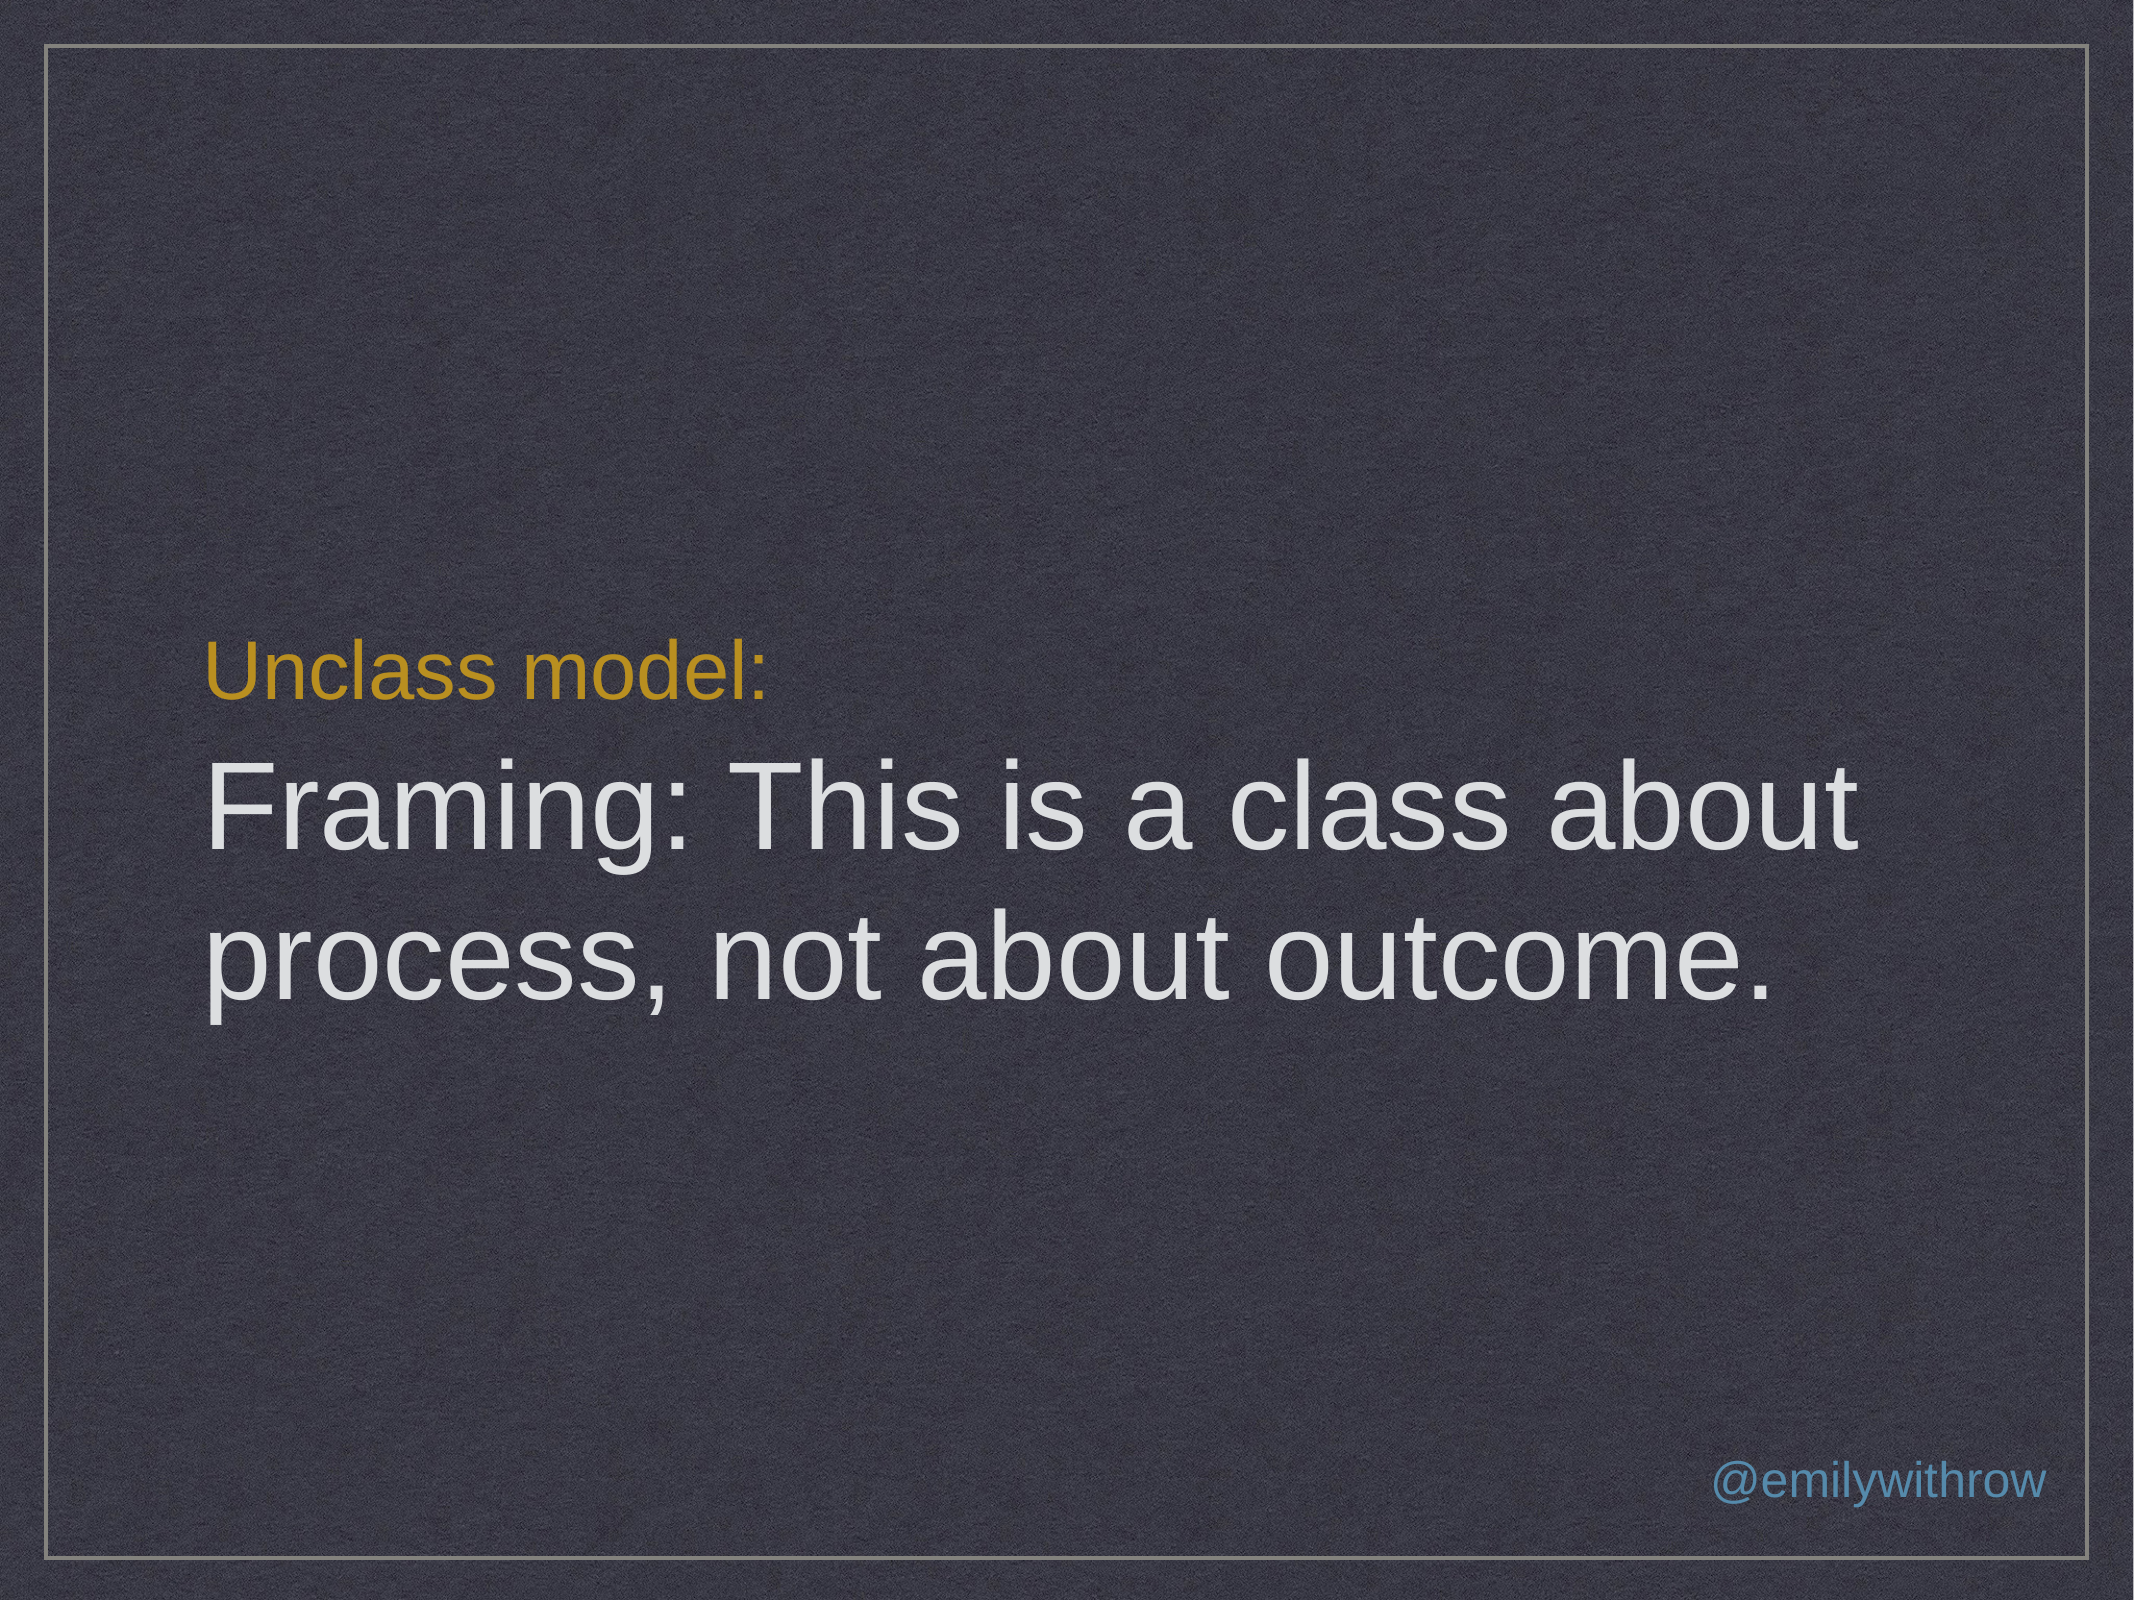

# Unclass model:
Framing: This is a class about process, not about outcome.